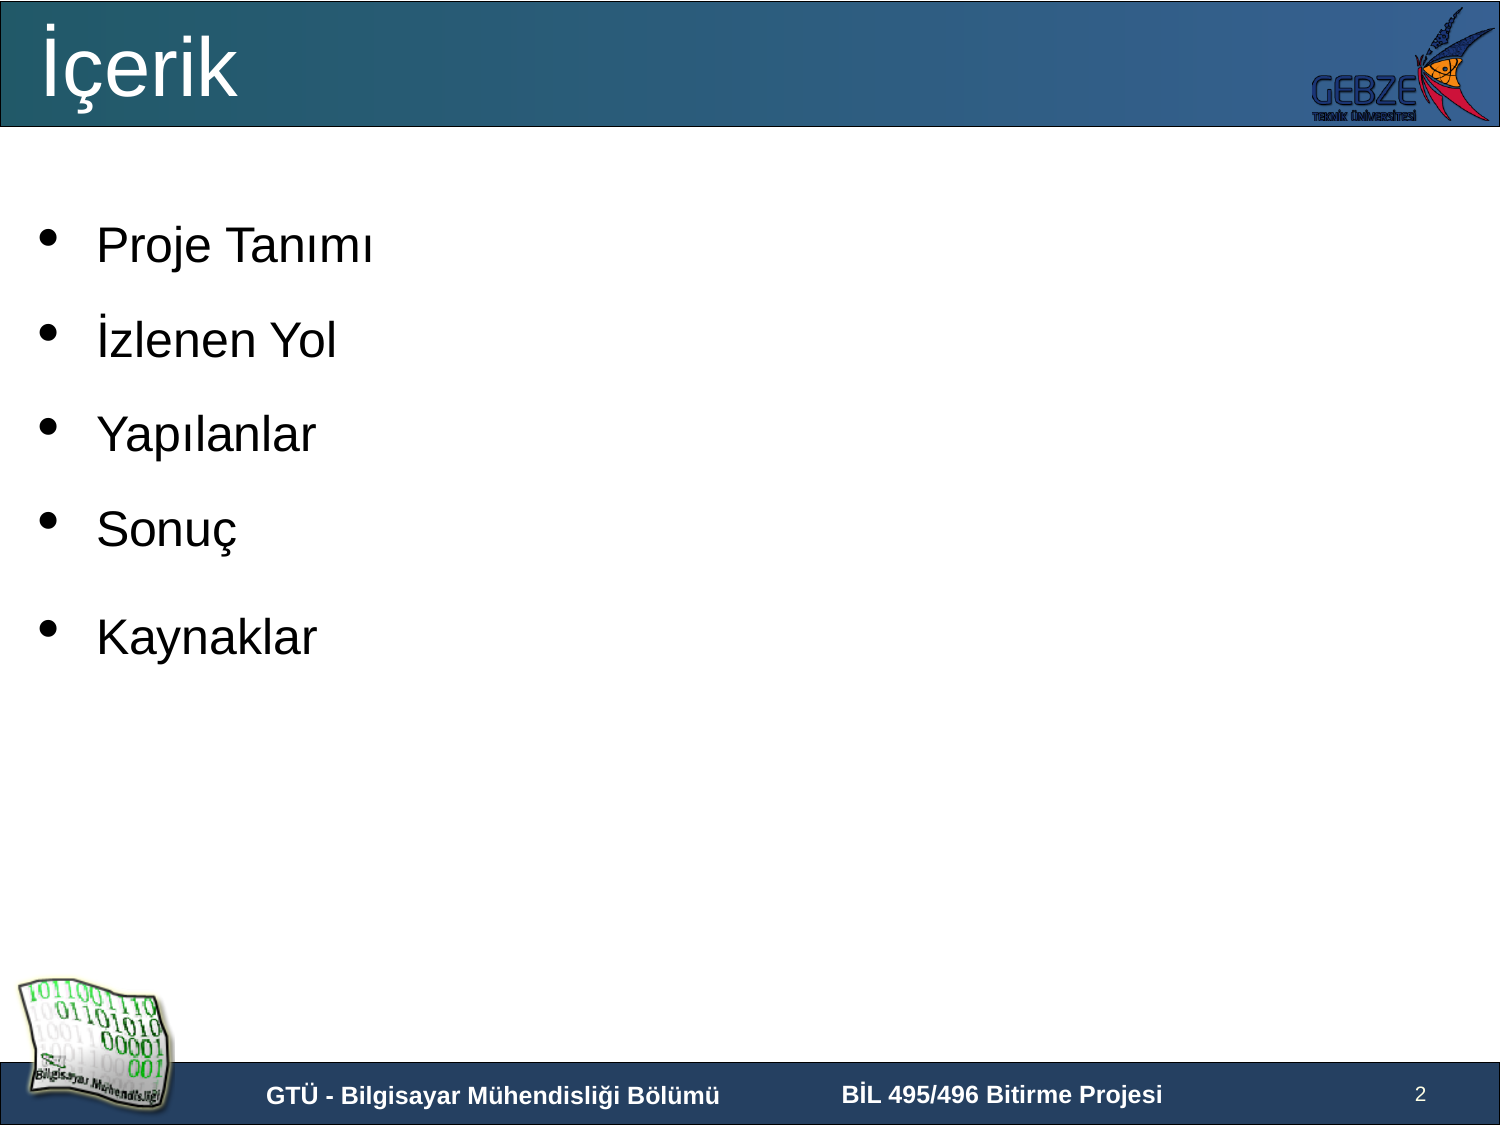

İçerik
Proje Tanımı

İzlenen Yol

Yapılanlar

Sonuç

Kaynaklar
2